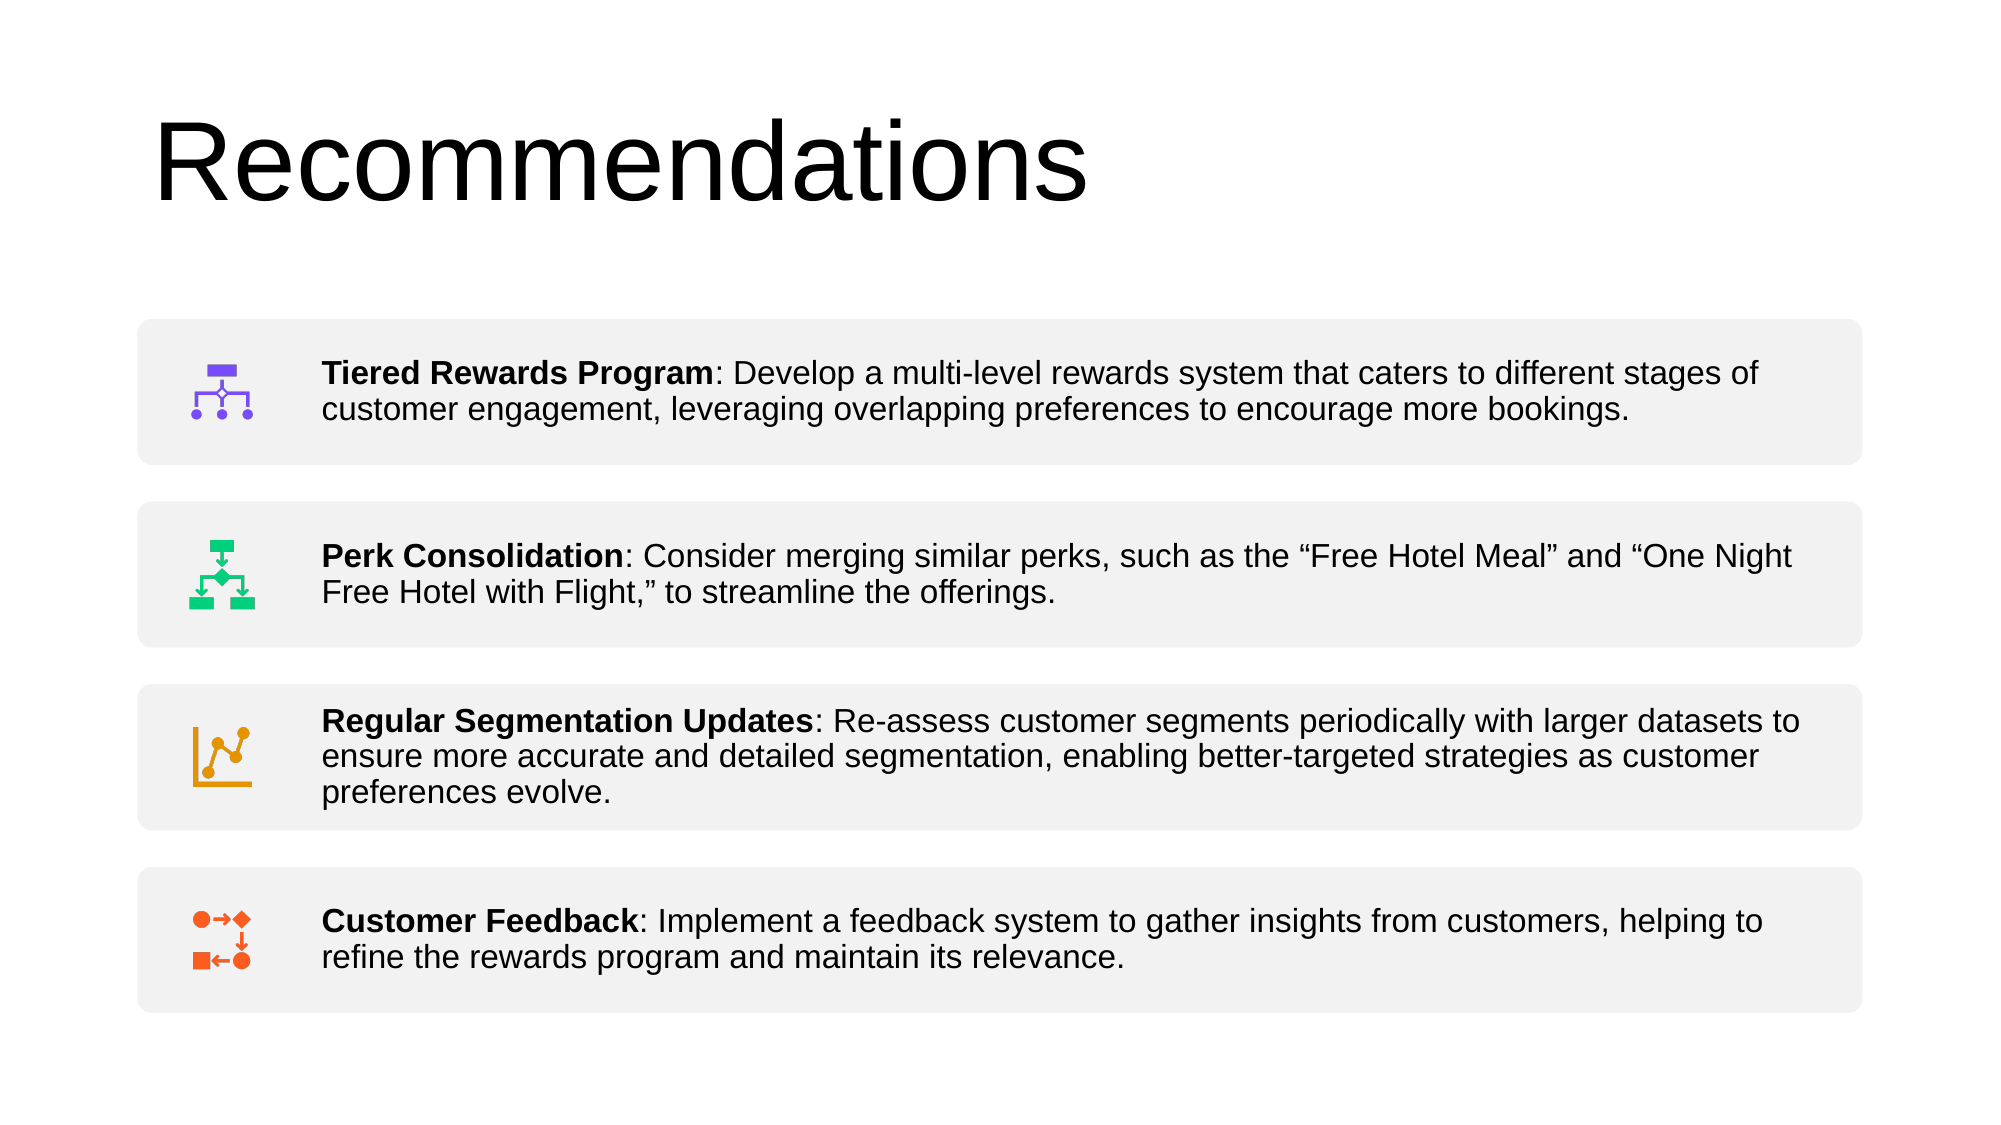

# Recommendations
Tiered Rewards Program: Develop a multi-level rewards system that caters to different stages of customer engagement, leveraging overlapping preferences to encourage more bookings.
Perk Consolidation: Consider merging similar perks, such as the “Free Hotel Meal” and “One Night Free Hotel with Flight,” to streamline the offerings.
Regular Segmentation Updates: Re-assess customer segments periodically with larger datasets to ensure more accurate and detailed segmentation, enabling better-targeted strategies as customer preferences evolve.
Customer Feedback: Implement a feedback system to gather insights from customers, helping to refine the rewards program and maintain its relevance.